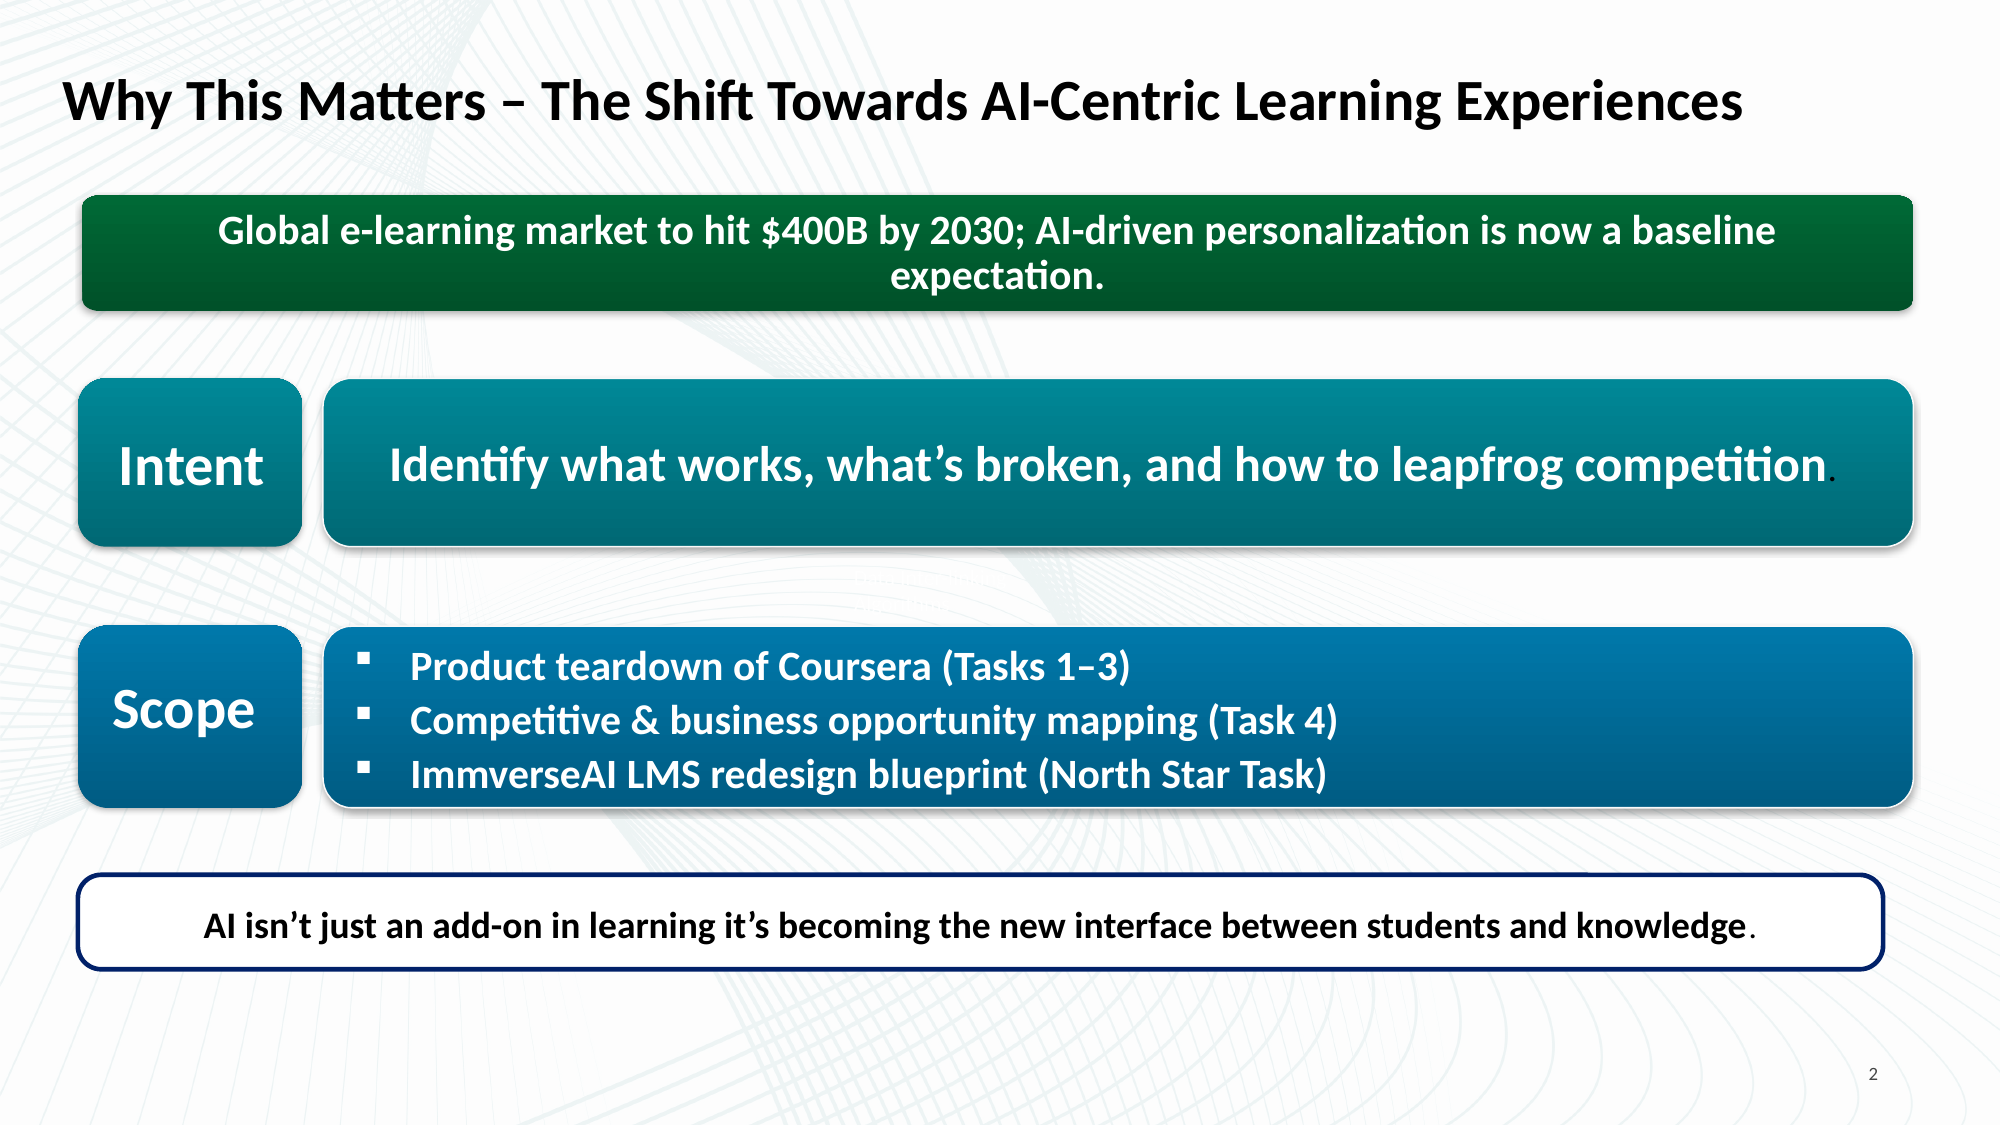

# Why This Matters – The Shift Towards AI-Centric Learning Experiences
Global e-learning market to hit $400B by 2030; AI-driven personalization is now a baseline expectation.

Identify what works, what’s broken, and how to leapfrog competition.
Intent
AI & ML Based Algorithm

Sentiment Engines

Data Inter-linking Algorithms

Man-in-the Loop Investigations

Product teardown of Coursera (Tasks 1–3)
Competitive & business opportunity mapping (Task 4)
ImmverseAI LMS redesign blueprint (North Star Task)
Scope
AI isn’t just an add-on in learning it’s becoming the new interface between students and knowledge.